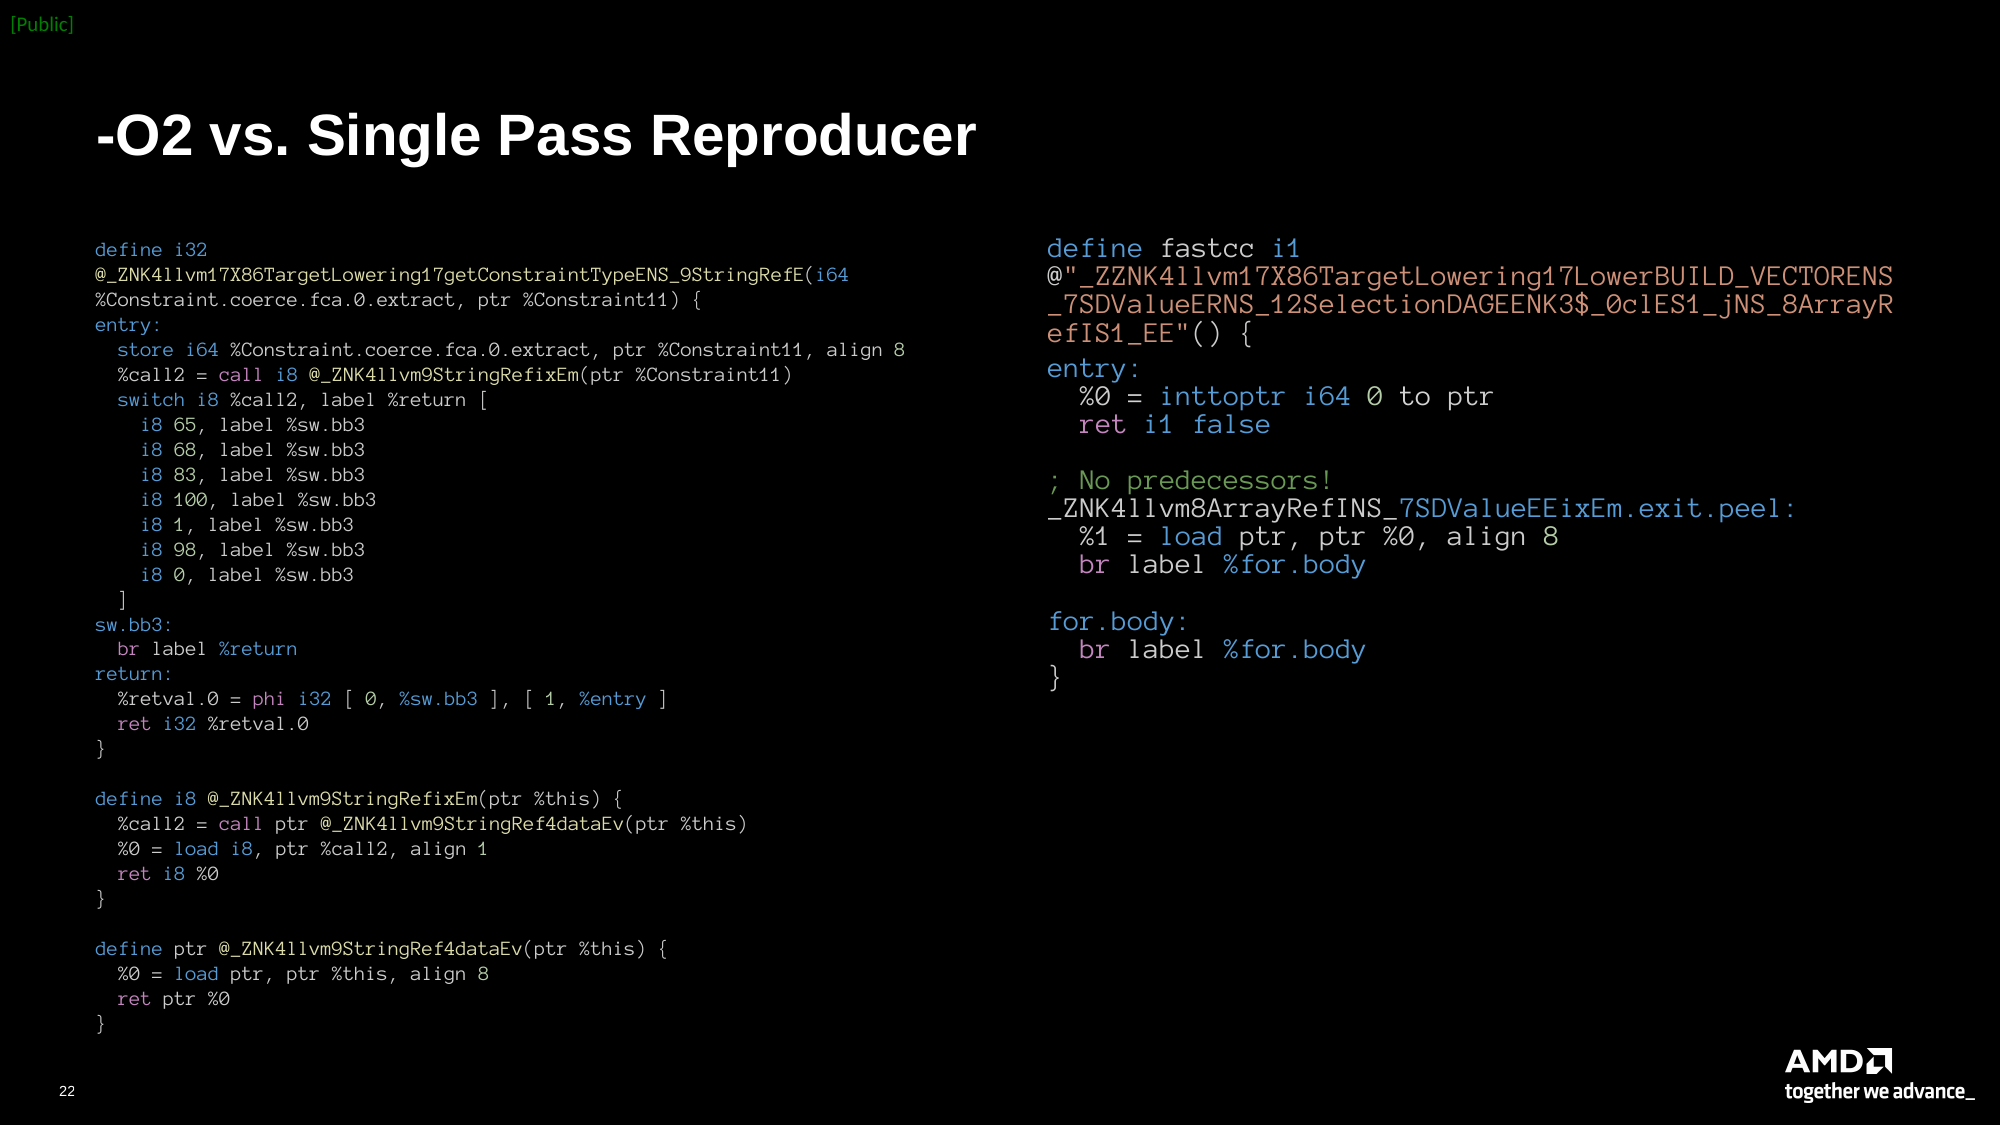

# -O2 vs. Single Pass Reproducer
define i32 @_ZNK4llvm17X86TargetLowering17getConstraintTypeENS_9StringRefE(i64 %Constraint.coerce.fca.0.extract, ptr %Constraint11) {
entry:
  store i64 %Constraint.coerce.fca.0.extract, ptr %Constraint11, align 8
  %call2 = call i8 @_ZNK4llvm9StringRefixEm(ptr %Constraint11)
  switch i8 %call2, label %return [
    i8 65, label %sw.bb3
    i8 68, label %sw.bb3
    i8 83, label %sw.bb3
    i8 100, label %sw.bb3
    i8 1, label %sw.bb3
    i8 98, label %sw.bb3
    i8 0, label %sw.bb3
  ]
sw.bb3:
  br label %return
return:
  %retval.0 = phi i32 [ 0, %sw.bb3 ], [ 1, %entry ]
  ret i32 %retval.0
}
define i8 @_ZNK4llvm9StringRefixEm(ptr %this) {
  %call2 = call ptr @_ZNK4llvm9StringRef4dataEv(ptr %this)
  %0 = load i8, ptr %call2, align 1
  ret i8 %0
}
define ptr @_ZNK4llvm9StringRef4dataEv(ptr %this) {
  %0 = load ptr, ptr %this, align 8
  ret ptr %0
}
define fastcc i1 @"_ZZNK4llvm17X86TargetLowering17LowerBUILD_VECTORENS_7SDValueERNS_12SelectionDAGEENK3$_0clES1_jNS_8ArrayRefIS1_EE"() {
entry:
  %0 = inttoptr i64 0 to ptr
  ret i1 false

; No predecessors!
_ZNK4llvm8ArrayRefINS_7SDValueEEixEm.exit.peel:
  %1 = load ptr, ptr %0, align 8
  br label %for.body
for.body:
  br label %for.body
}